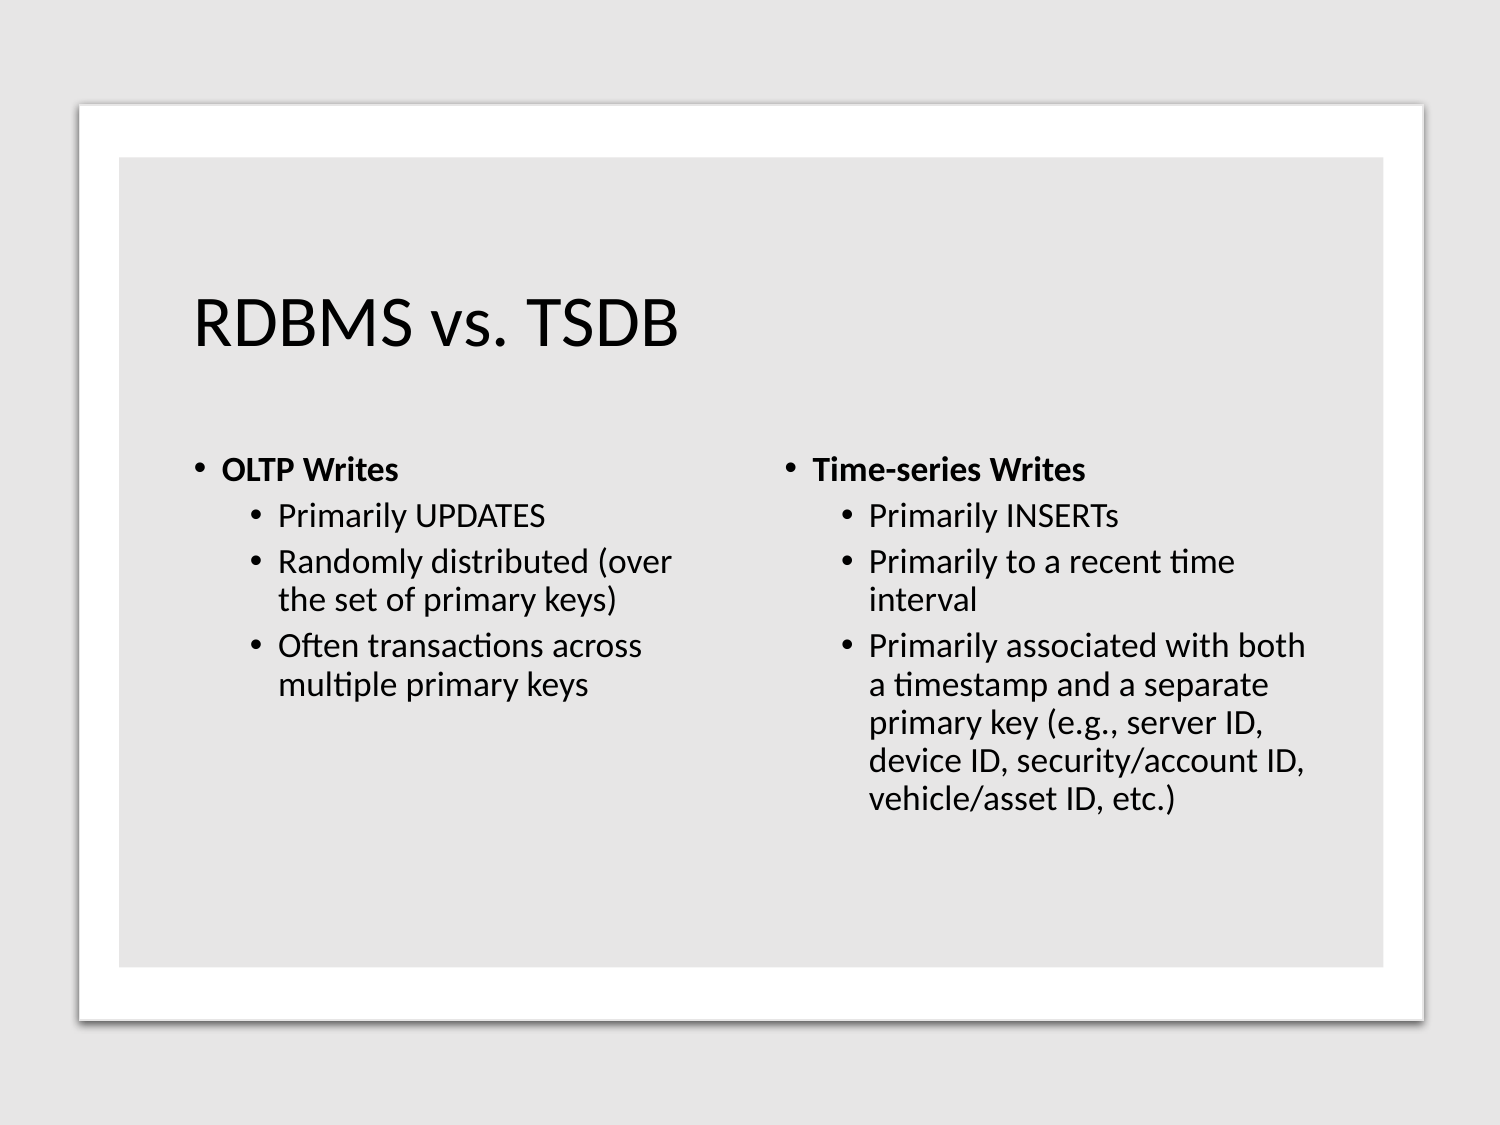

# RDBMS vs. TSDB
OLTP Writes
Primarily UPDATES
Randomly distributed (over the set of primary keys)
Often transactions across multiple primary keys
Time-series Writes
Primarily INSERTs
Primarily to a recent time interval
Primarily associated with both a timestamp and a separate primary key (e.g., server ID, device ID, security/account ID, vehicle/asset ID, etc.)